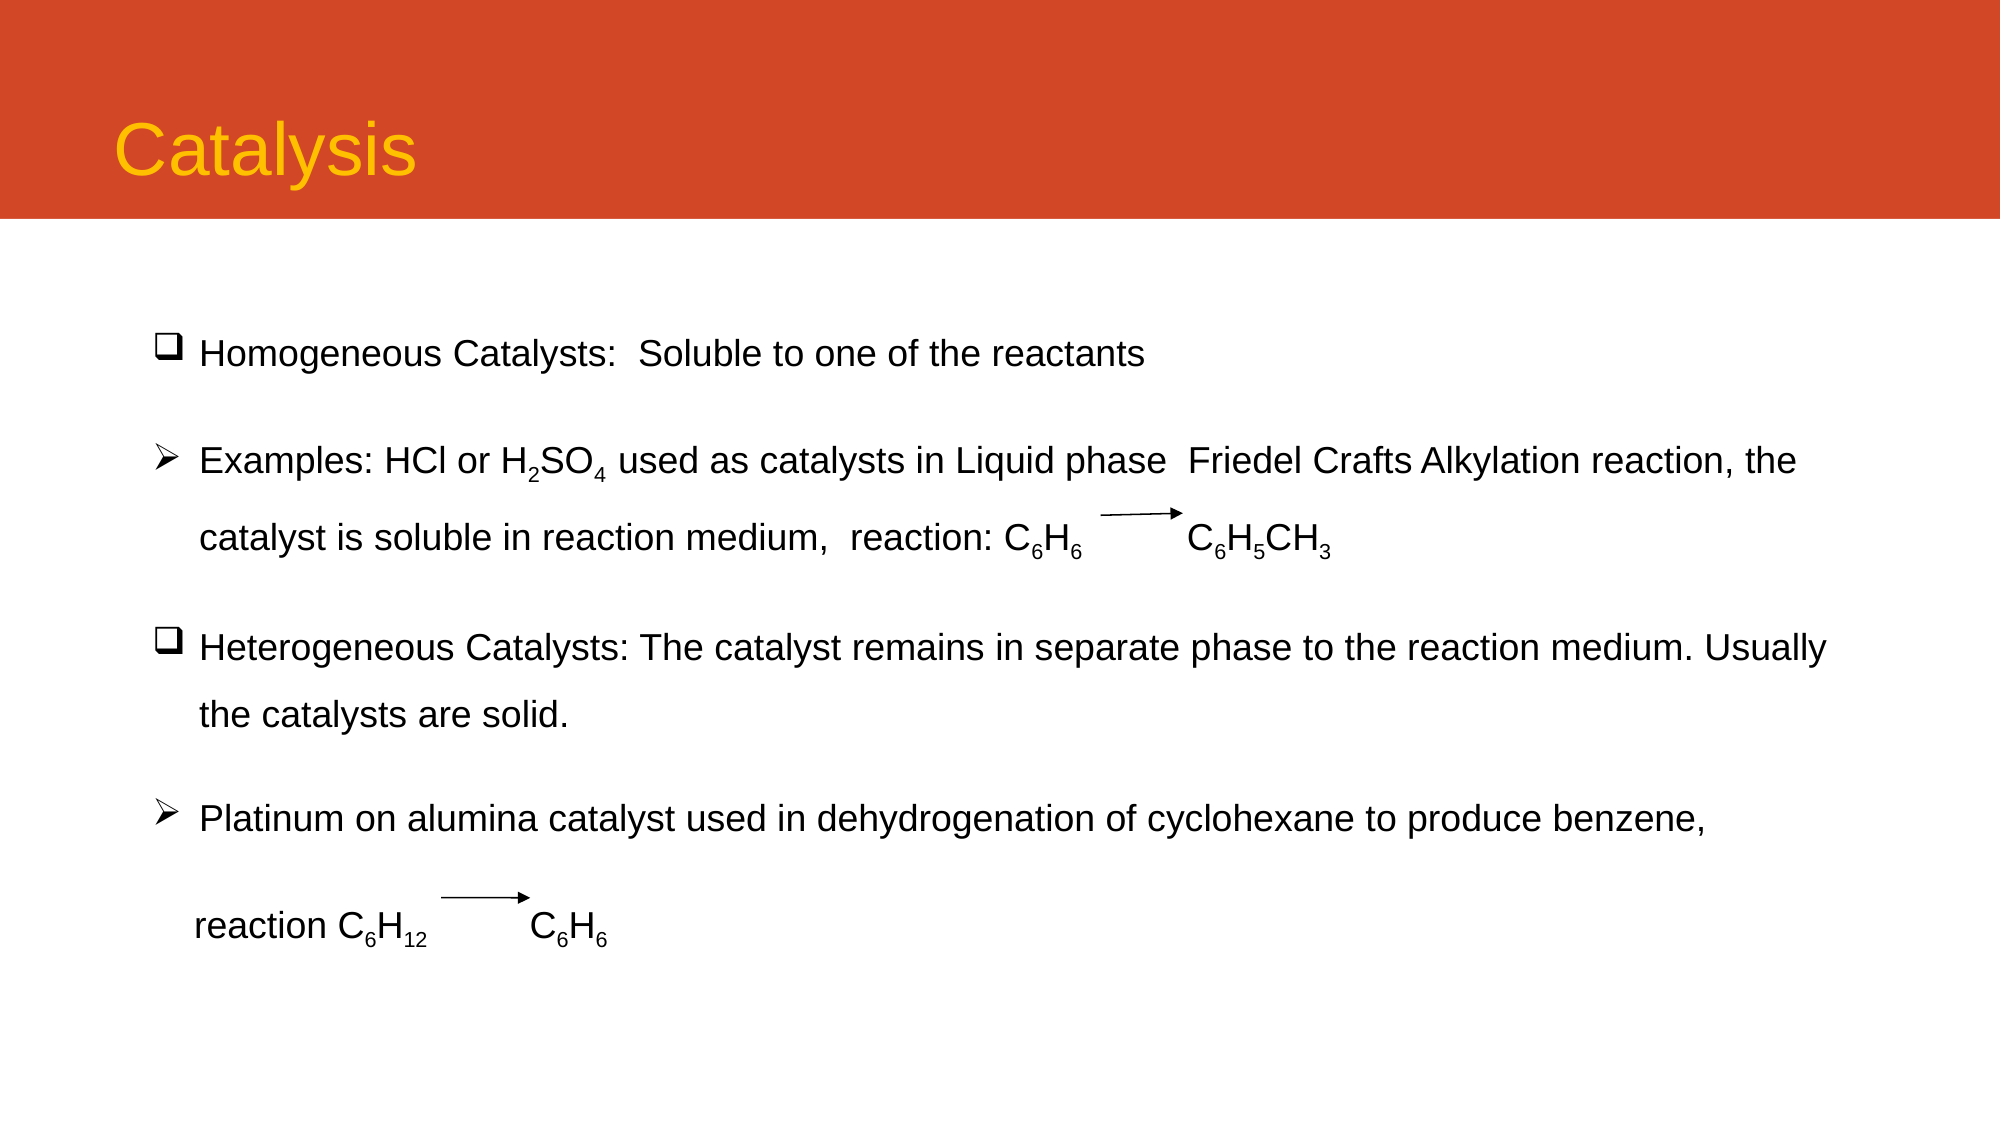

Catalysis
Homogeneous Catalysts:  Soluble to one of the reactants
Examples: HCl or H2SO4  used as catalysts in Liquid phase  Friedel Crafts Alkylation reaction, the catalyst is soluble in reaction medium,  reaction: C6H6          C6H5CH3
Heterogeneous Catalysts: The catalyst remains in separate phase to the reaction medium. Usually the catalysts are solid.
Platinum on alumina catalyst used in dehydrogenation of cyclohexane to produce benzene,
    reaction C6H12                 C6H6